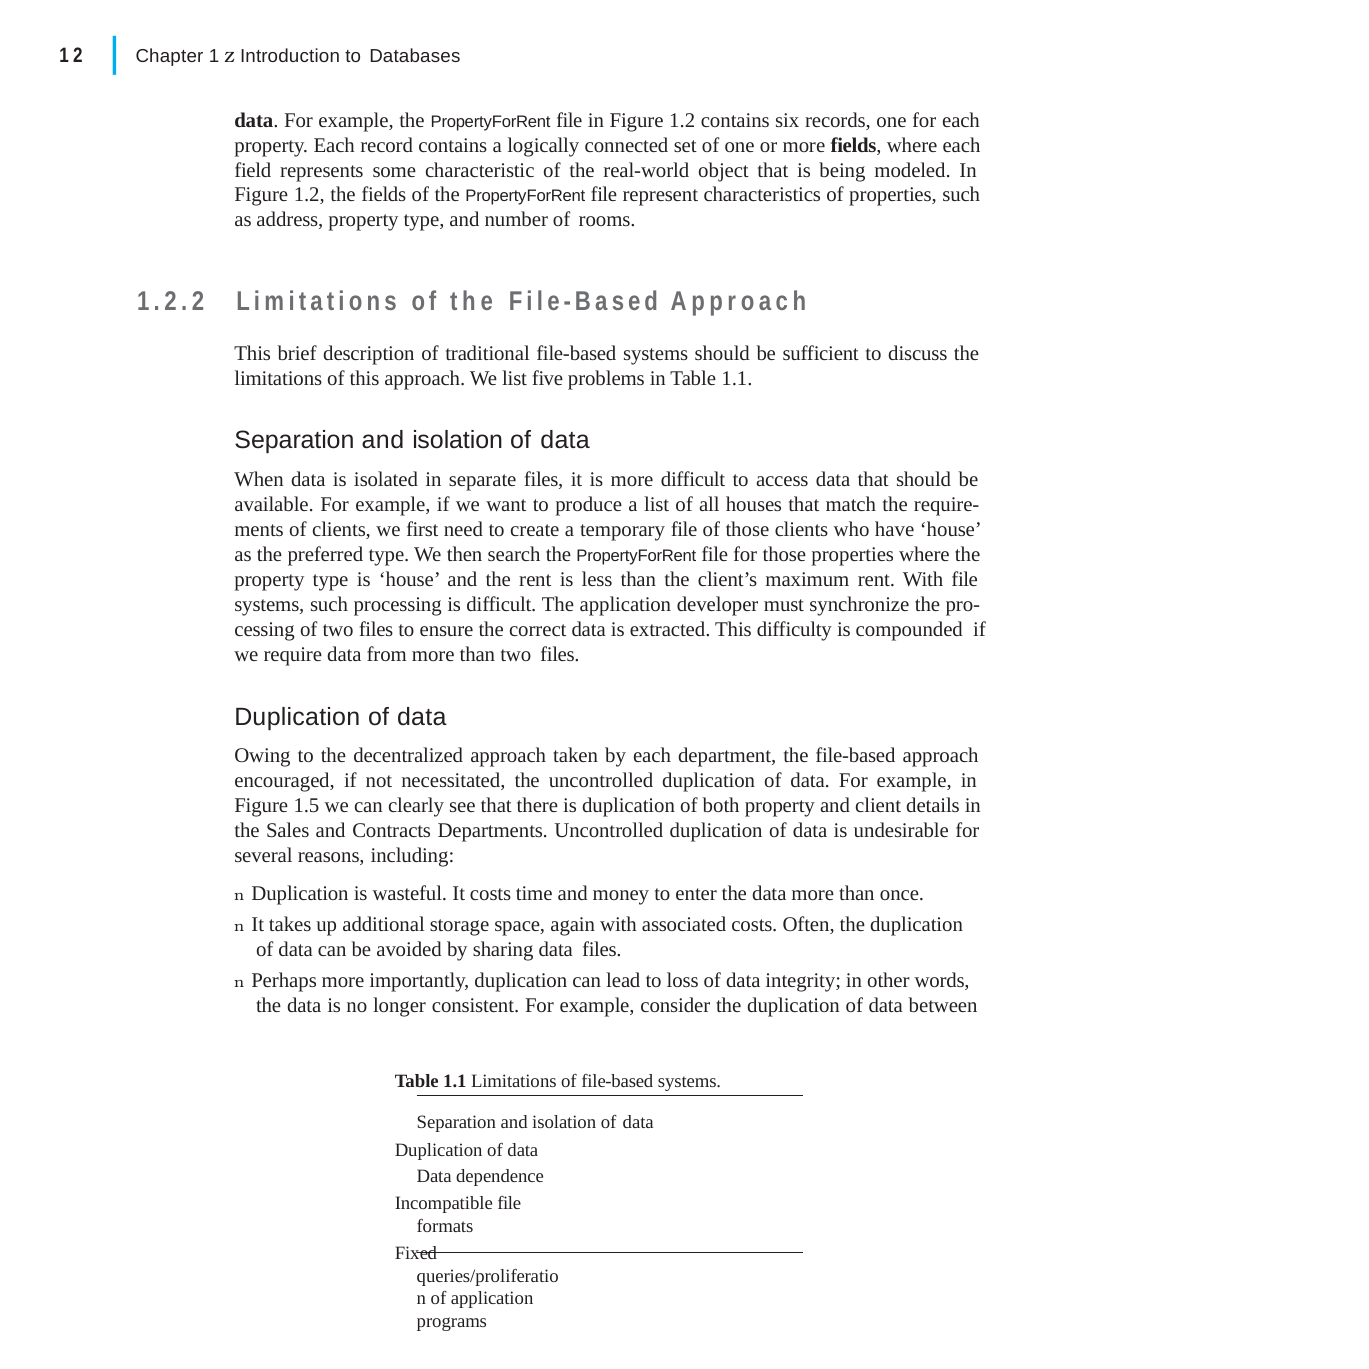

|
12
Chapter 1 z Introduction to Databases
data. For example, the PropertyForRent file in Figure 1.2 contains six records, one for each  property. Each record contains a logically connected set of one or more fields, where each  field represents some characteristic of the real-world object that is being modeled. In  Figure 1.2, the fields of the PropertyForRent file represent characteristics of properties, such  as address, property type, and number of rooms.

1.2.2	Limitations of the File-Based Approach
This brief description of traditional file-based systems should be sufficient to discuss the  limitations of this approach. We list five problems in Table 1.1.

Separation and isolation of data
When data is isolated in separate files, it is more difficult to access data that should be  available. For example, if we want to produce a list of all houses that match the require-  ments of clients, we first need to create a temporary file of those clients who have ‘house’  as the preferred type. We then search the PropertyForRent file for those properties where the  property type is ‘house’ and the rent is less than the client’s maximum rent. With file  systems, such processing is difficult. The application developer must synchronize the pro-  cessing of two files to ensure the correct data is extracted. This difficulty is compounded  if we require data from more than two files.

Duplication of data
Owing to the decentralized approach taken by each department, the file-based approach  encouraged, if not necessitated, the uncontrolled duplication of data. For example, in  Figure 1.5 we can clearly see that there is duplication of both property and client details in  the Sales and Contracts Departments. Uncontrolled duplication of data is undesirable for  several reasons, including:
n Duplication is wasteful. It costs time and money to enter the data more than once.
n It takes up additional storage space, again with associated costs. Often, the duplication  of data can be avoided by sharing data files.
n Perhaps more importantly, duplication can lead to loss of data integrity; in other words,  the data is no longer consistent. For example, consider the duplication of data between

Table 1.1 Limitations of file-based systems.  Separation and isolation of data
Duplication of data  Data dependence
Incompatible file formats
Fixed queries/proliferation of application programs